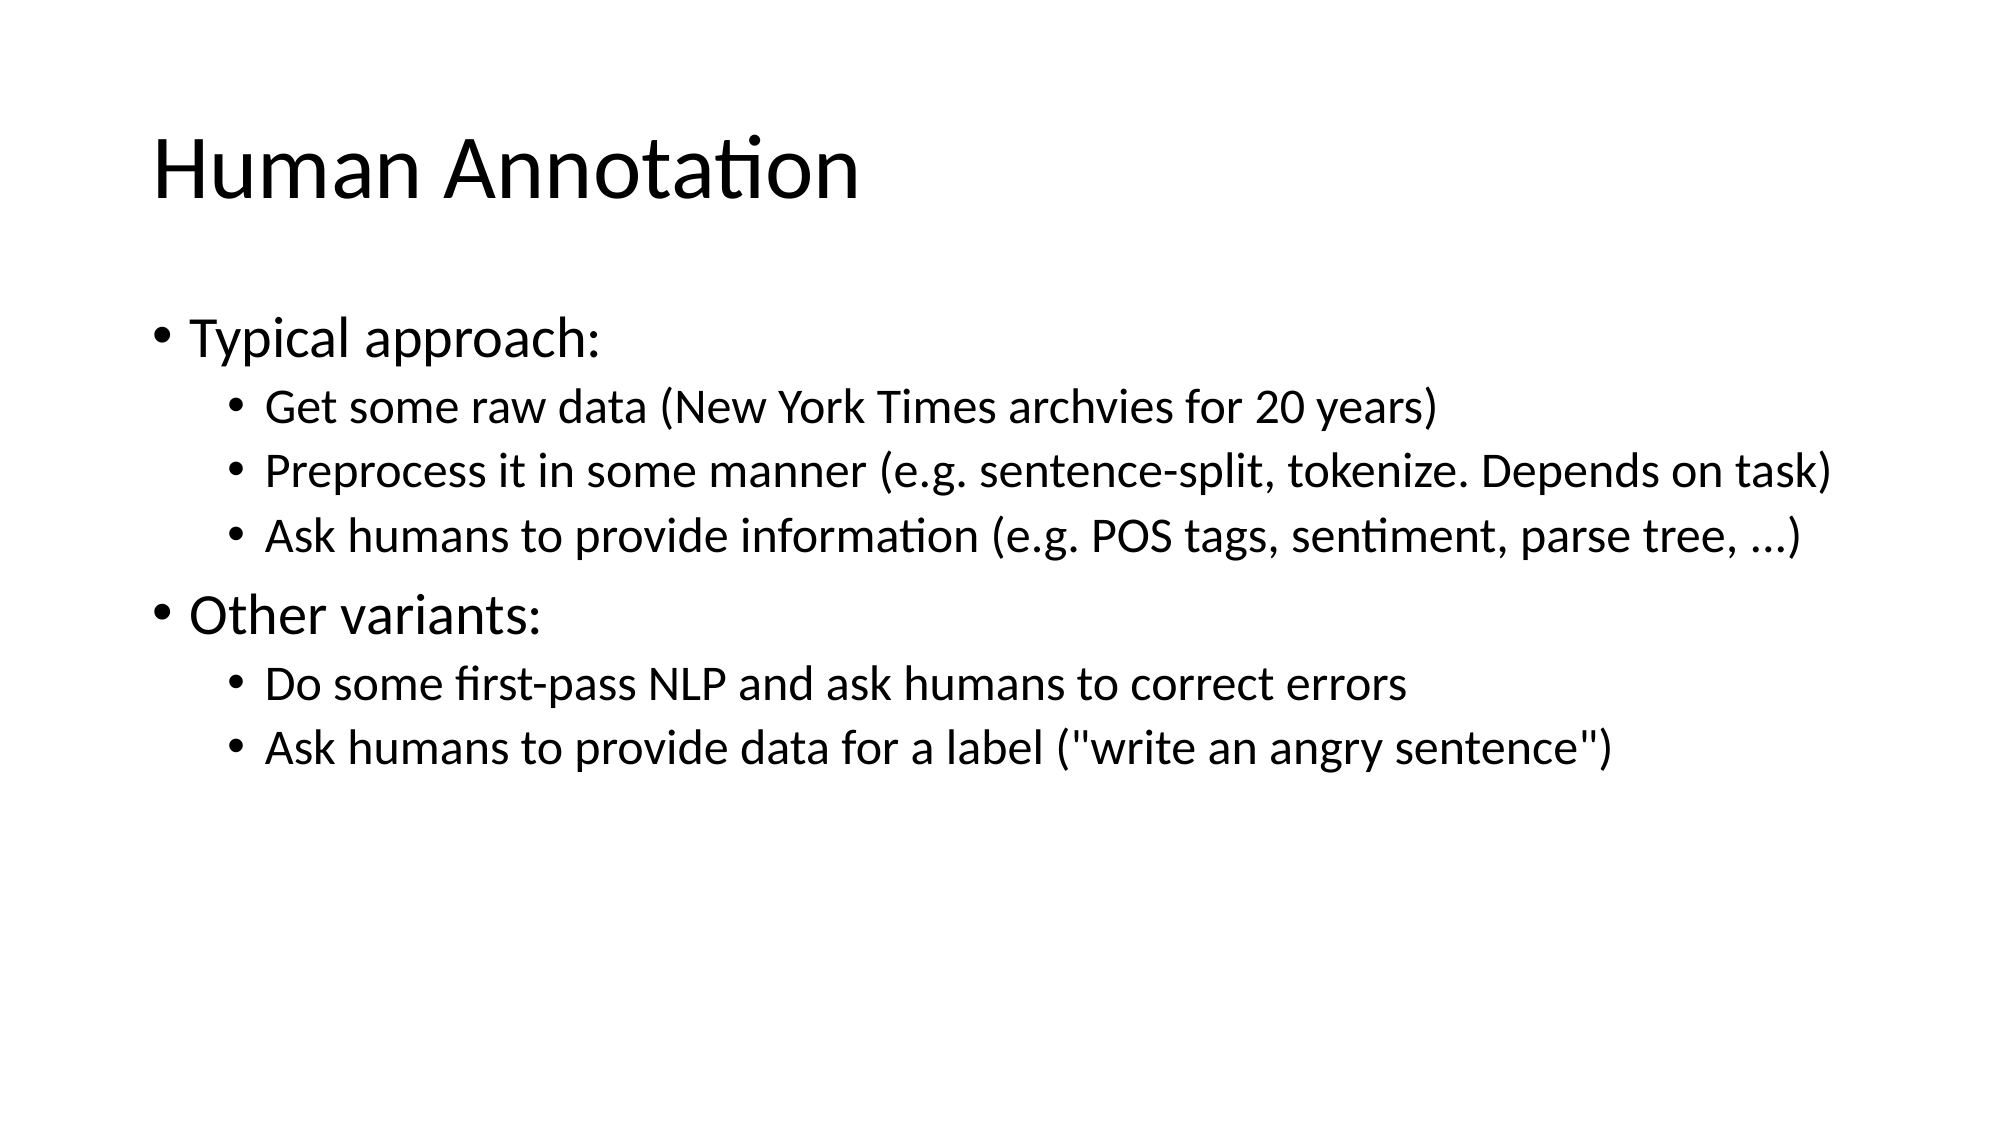

# Human Annotation
Typical approach:
Get some raw data (New York Times archvies for 20 years)
Preprocess it in some manner (e.g. sentence-split, tokenize. Depends on task)
Ask humans to provide information (e.g. POS tags, sentiment, parse tree, ...)
Other variants:
Do some first-pass NLP and ask humans to correct errors
Ask humans to provide data for a label ("write an angry sentence")